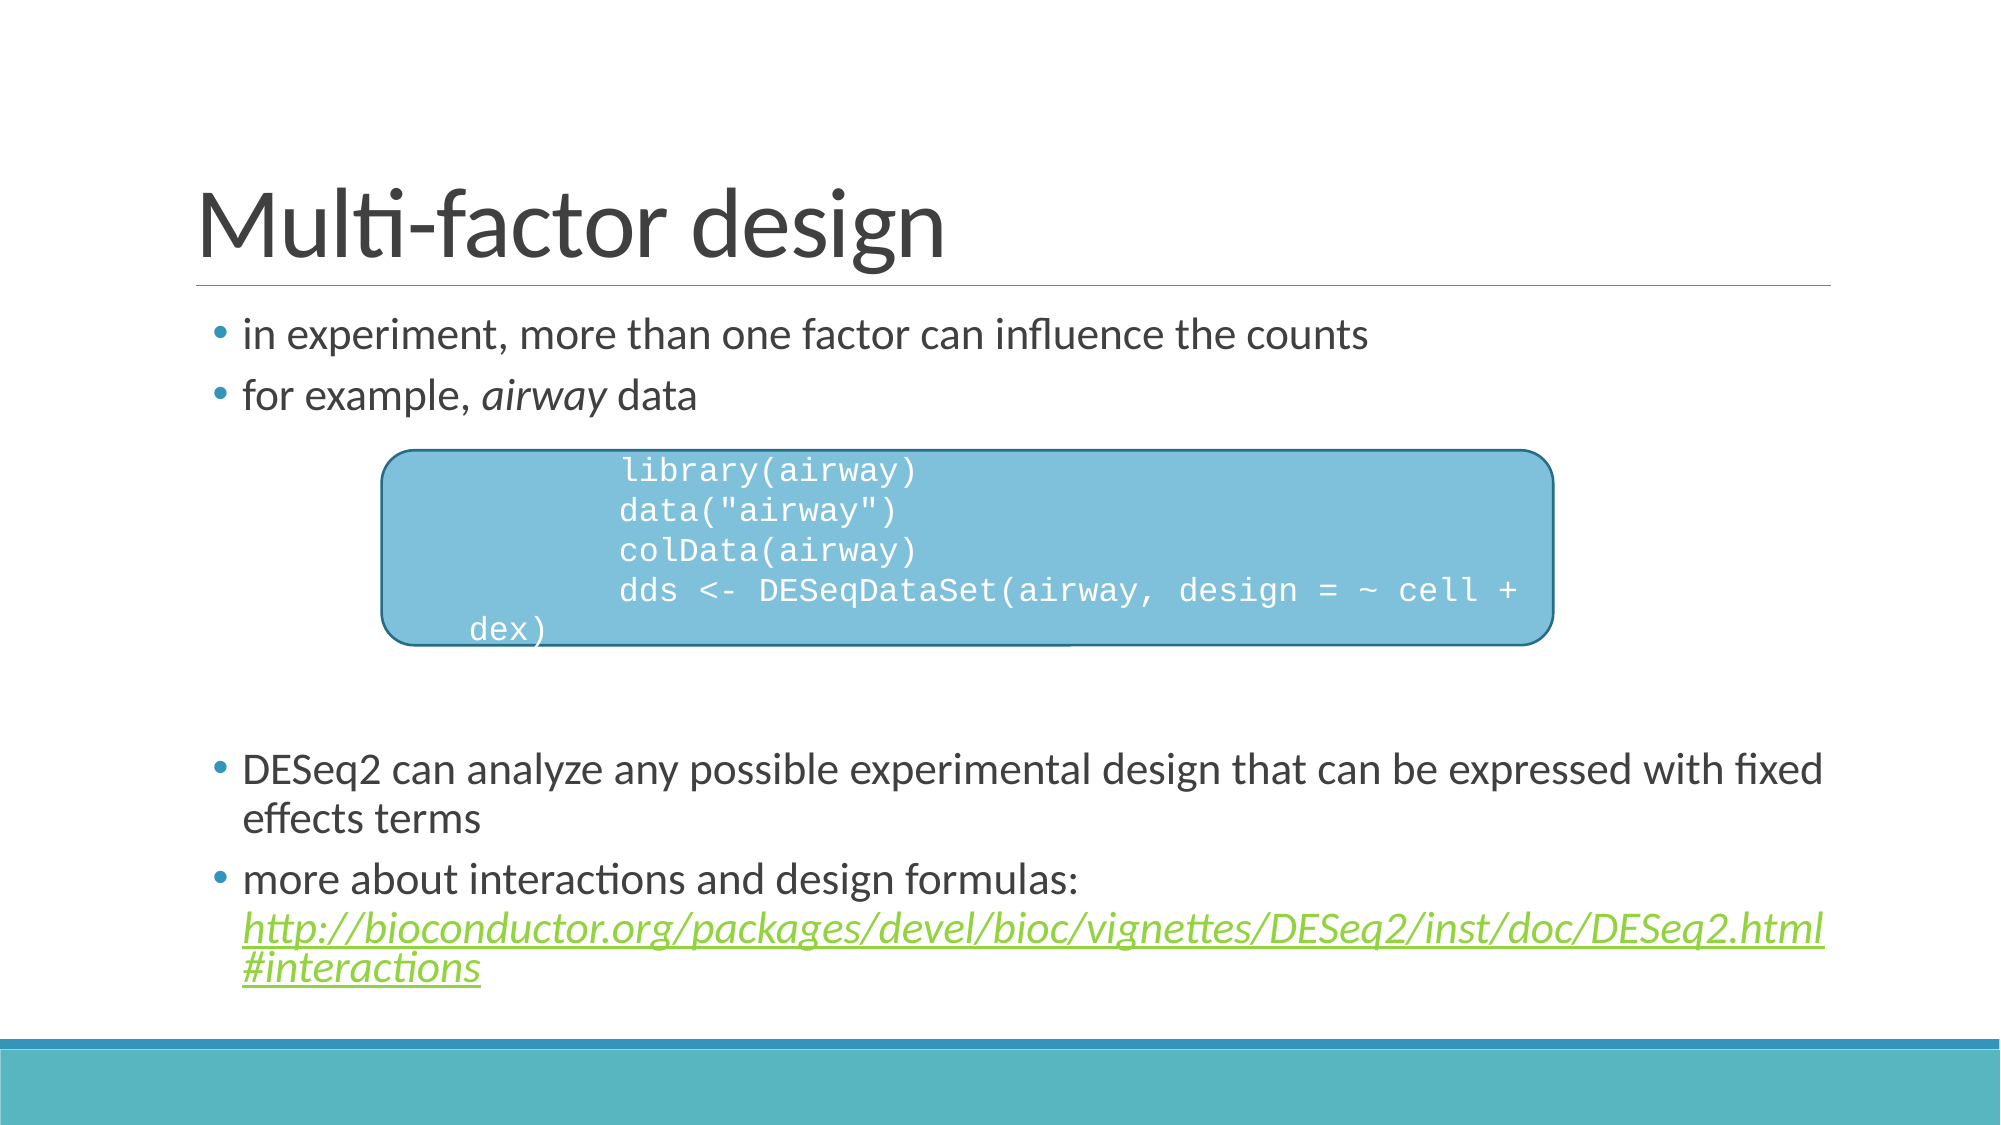

# Multi-factor design
in experiment, more than one factor can influence the counts
for example, airway data

DESeq2 can analyze any possible experimental design that can be expressed with fixed effects terms
more about interactions and design formulas: http://bioconductor.org/packages/devel/bioc/vignettes/DESeq2/inst/doc/DESeq2.html#interactions

	library(airway)
	data("airway")
	colData(airway)
	dds <- DESeqDataSet(airway, design = ~ cell + dex)